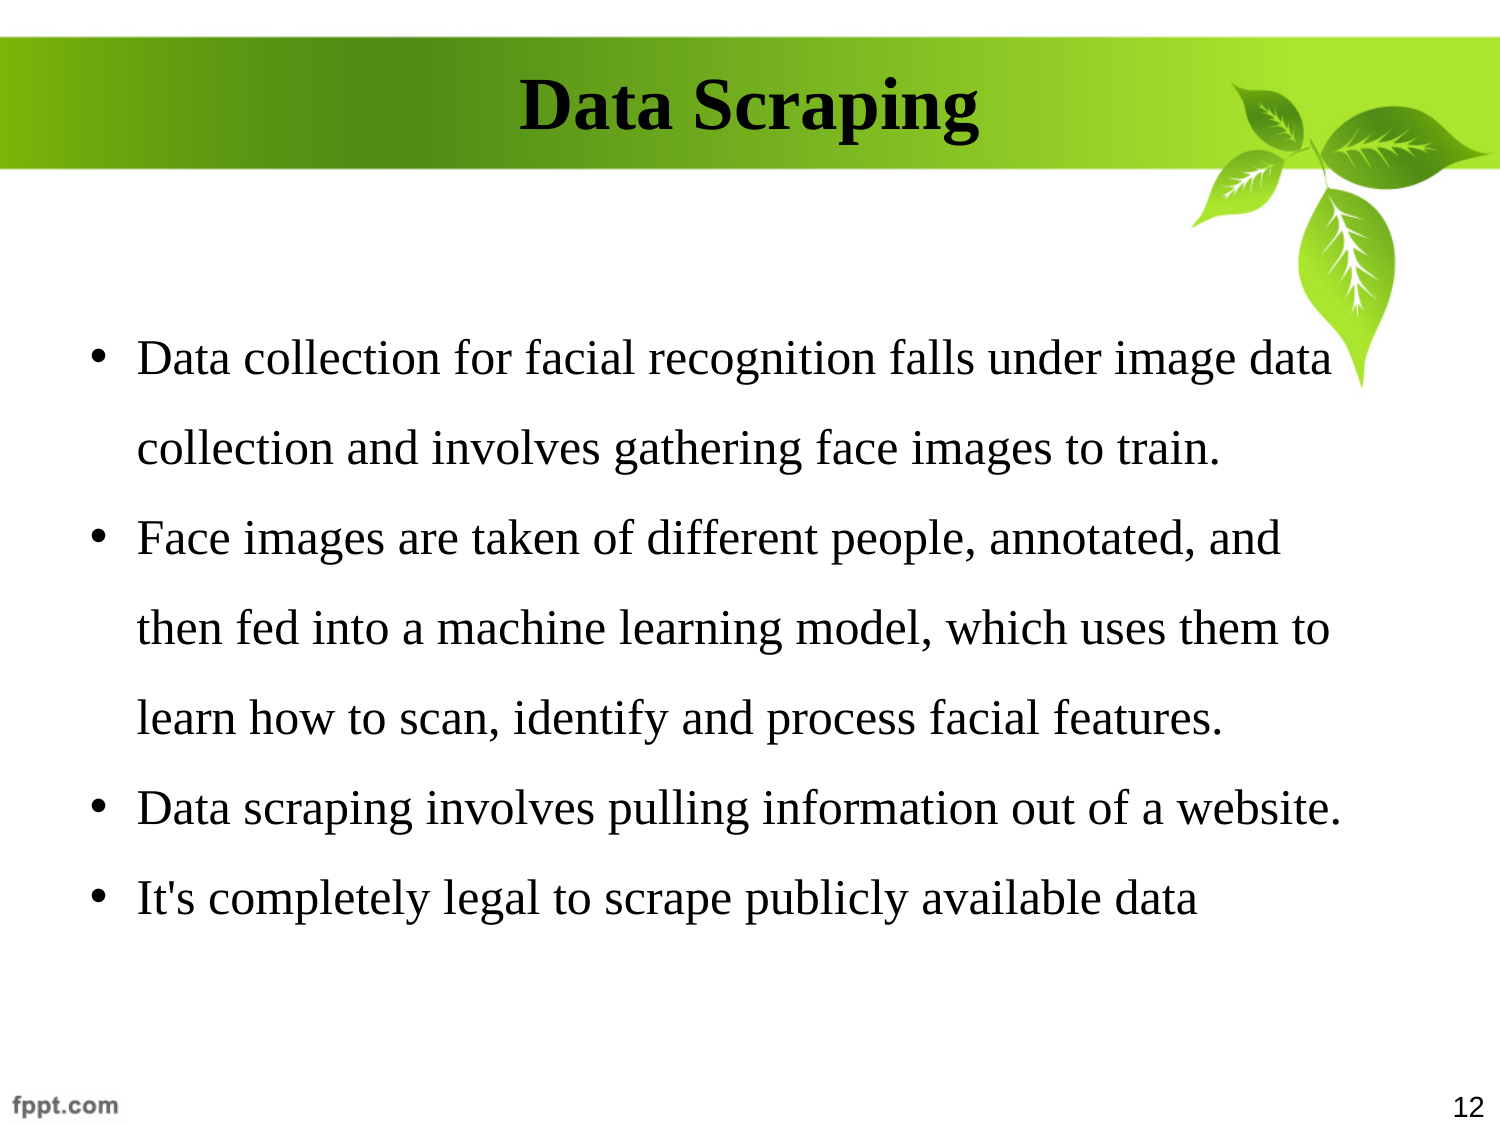

# Data Scraping
Data collection for facial recognition falls under image data collection and involves gathering face images to train.
Face images are taken of different people, annotated, and then fed into a machine learning model, which uses them to learn how to scan, identify and process facial features.
Data scraping involves pulling information out of a website.
It's completely legal to scrape publicly available data

12